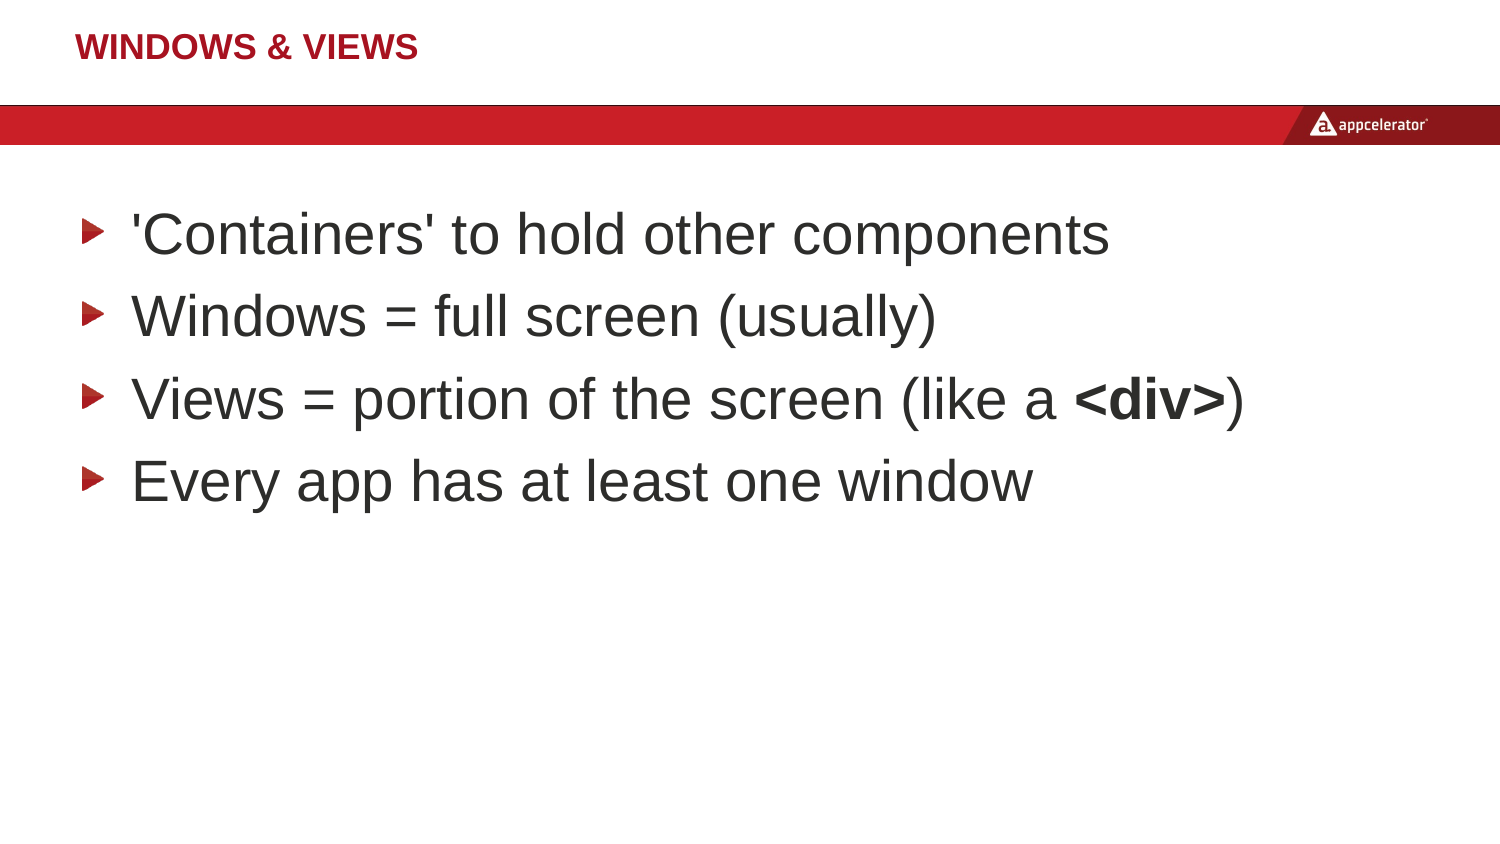

# Windows & Views
'Containers' to hold other components
Windows = full screen (usually)
Views = portion of the screen (like a <div>)
Every app has at least one window